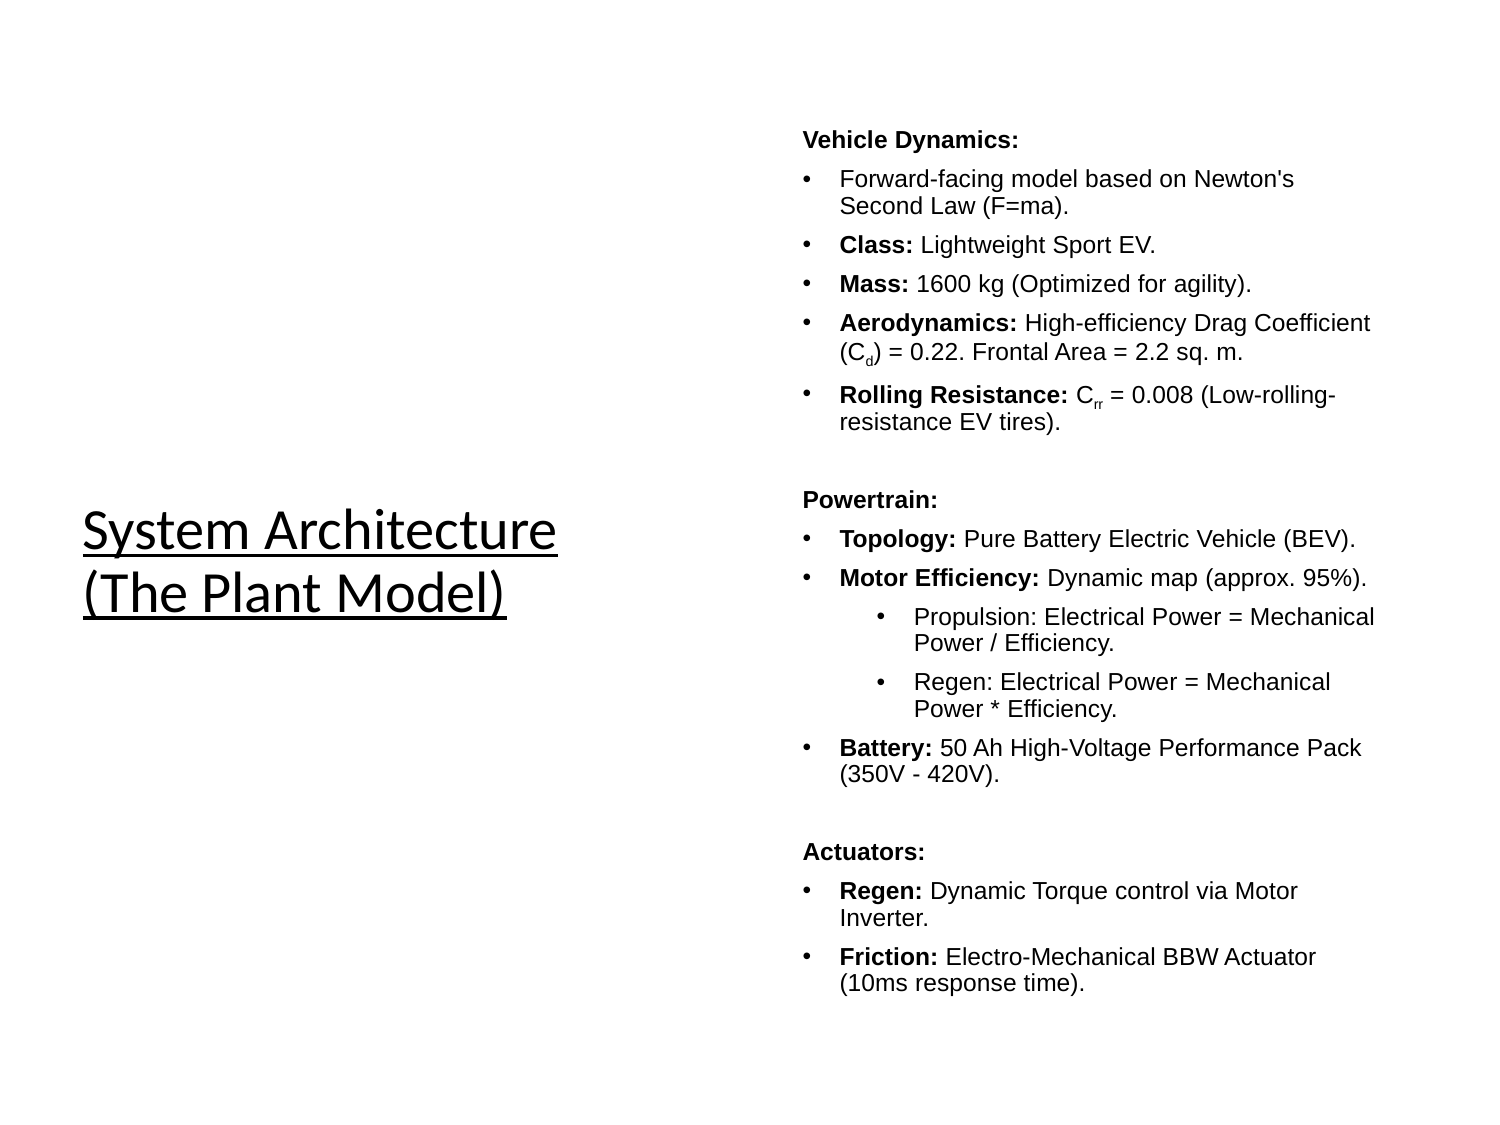

Vehicle Dynamics:
Forward-facing model based on Newton's Second Law (F=ma).
Class: Lightweight Sport EV.
Mass: 1600 kg (Optimized for agility).
Aerodynamics: High-efficiency Drag Coefficient (Cd) = 0.22. Frontal Area = 2.2 sq. m.
Rolling Resistance: Crr = 0.008 (Low-rolling-resistance EV tires).

Powertrain:
Topology: Pure Battery Electric Vehicle (BEV).
Motor Efficiency: Dynamic map (approx. 95%).
Propulsion: Electrical Power = Mechanical Power / Efficiency.
Regen: Electrical Power = Mechanical Power * Efficiency.
Battery: 50 Ah High-Voltage Performance Pack (350V - 420V).

Actuators:
Regen: Dynamic Torque control via Motor Inverter.
Friction: Electro-Mechanical BBW Actuator (10ms response time).
# System Architecture (The Plant Model)